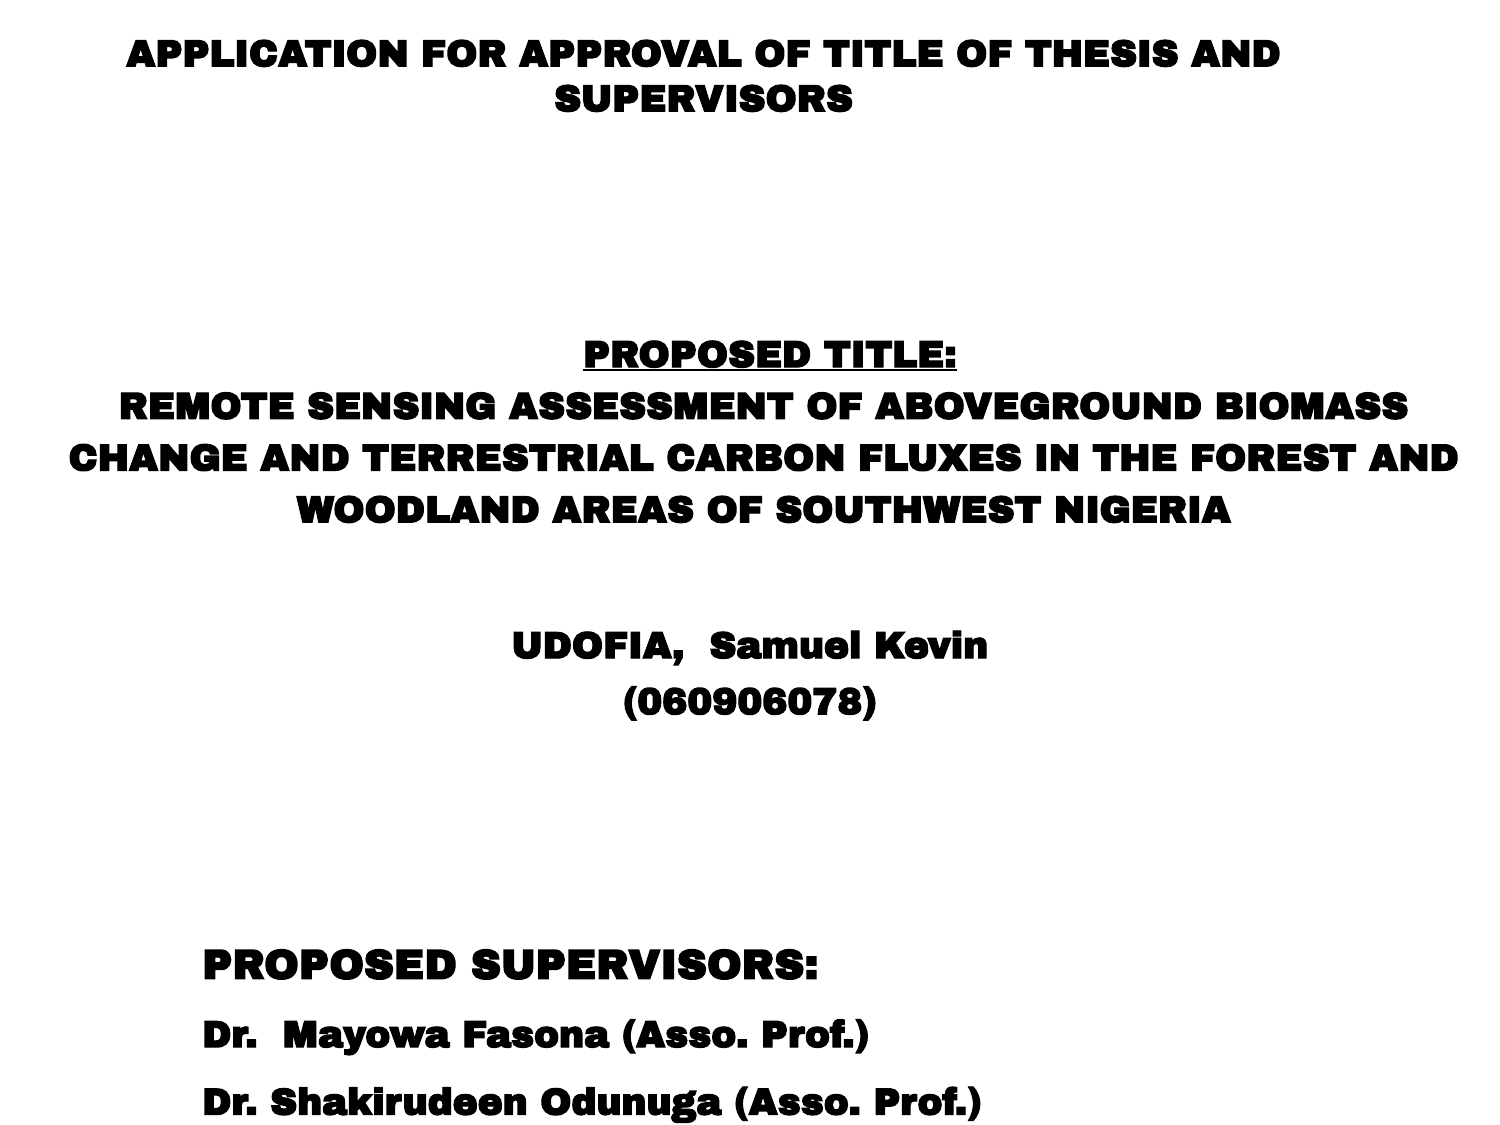

APPLICATION FOR APPROVAL OF TITLE OF THESIS AND SUPERVISORS
# PROPOSED TITLE: REMOTE SENSING ASSESSMENT OF ABOVEGROUND BIOMASS CHANGE AND TERRESTRIAL CARBON FLUXES IN THE FOREST AND WOODLAND AREAS OF SOUTHWEST NIGERIA
 
UDOFIA,  Samuel Kevin
(060906078)
Proposed Supervisors:
Dr.  Mayowa Fasona (Asso. Prof.)
Dr. Shakirudeen Odunuga (Asso. Prof.)